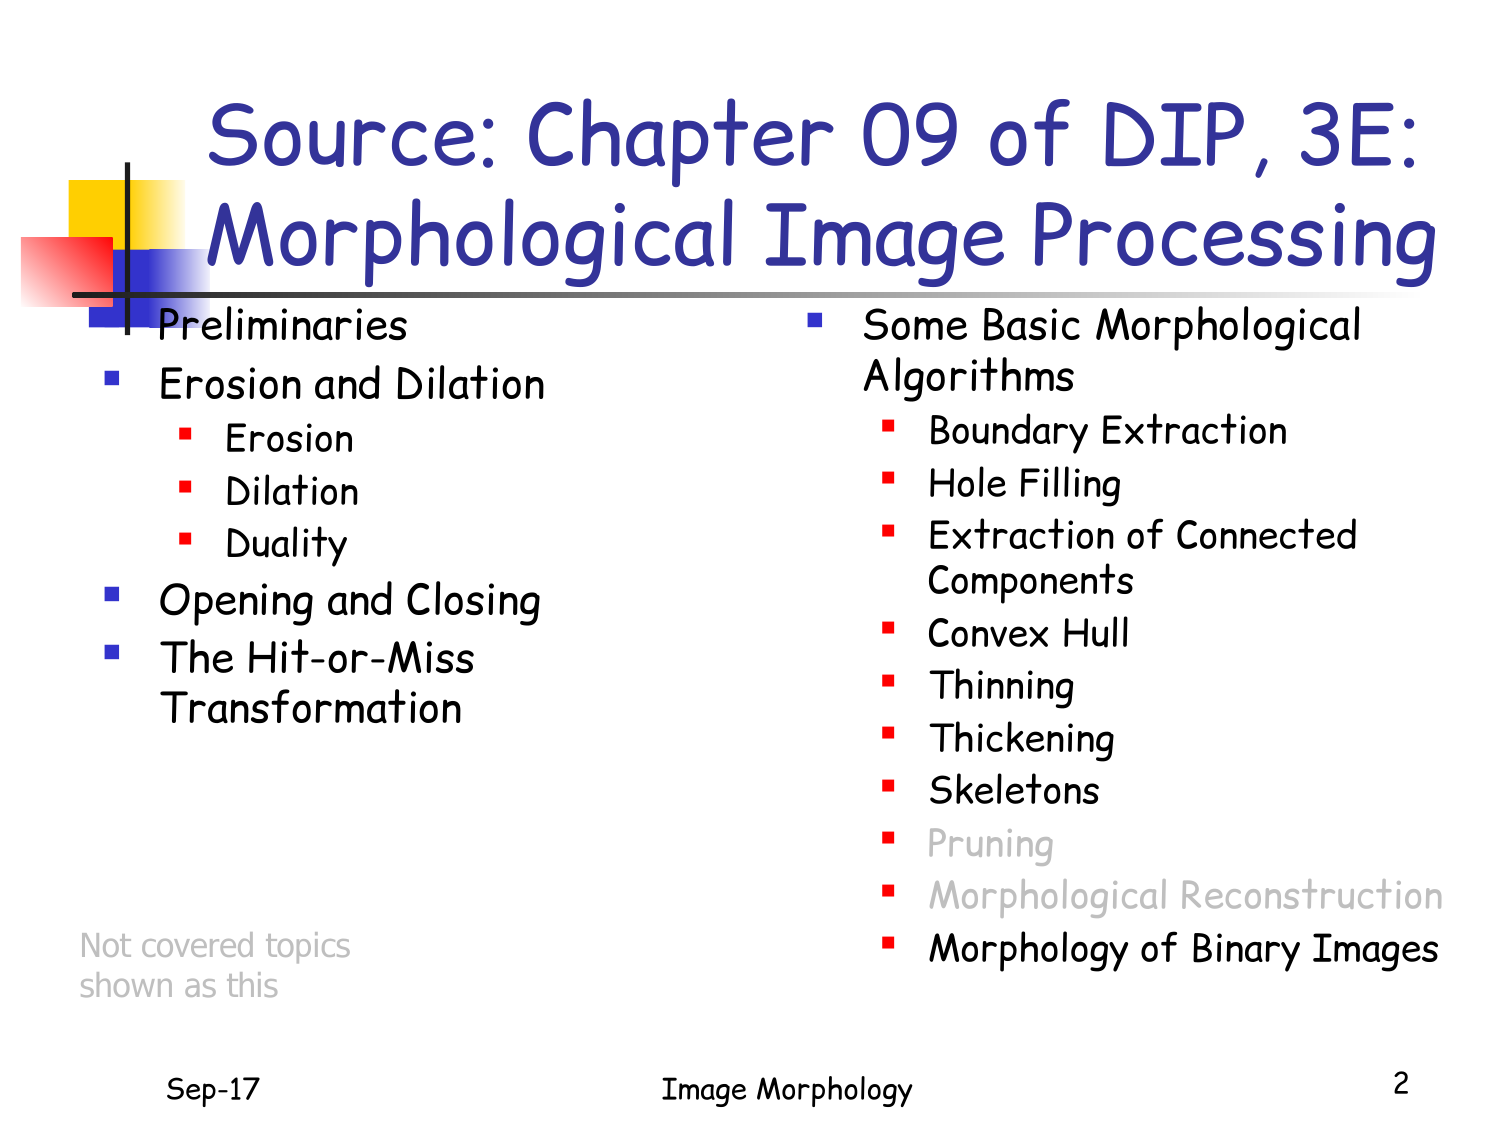

# Source: Chapter 09 of DIP, 3E: Morphological Image Processing
Preliminaries
Erosion and Dilation
Erosion
Dilation
Duality
Opening and Closing
The Hit-or-Miss Transformation
Some Basic Morphological Algorithms
Boundary Extraction
Hole Filling
Extraction of Connected Components
Convex Hull
Thinning
Thickening
Skeletons
Pruning
Morphological Reconstruction
Morphology of Binary Images
Not covered topics shown as this
Sep-17
Image Morphology
2